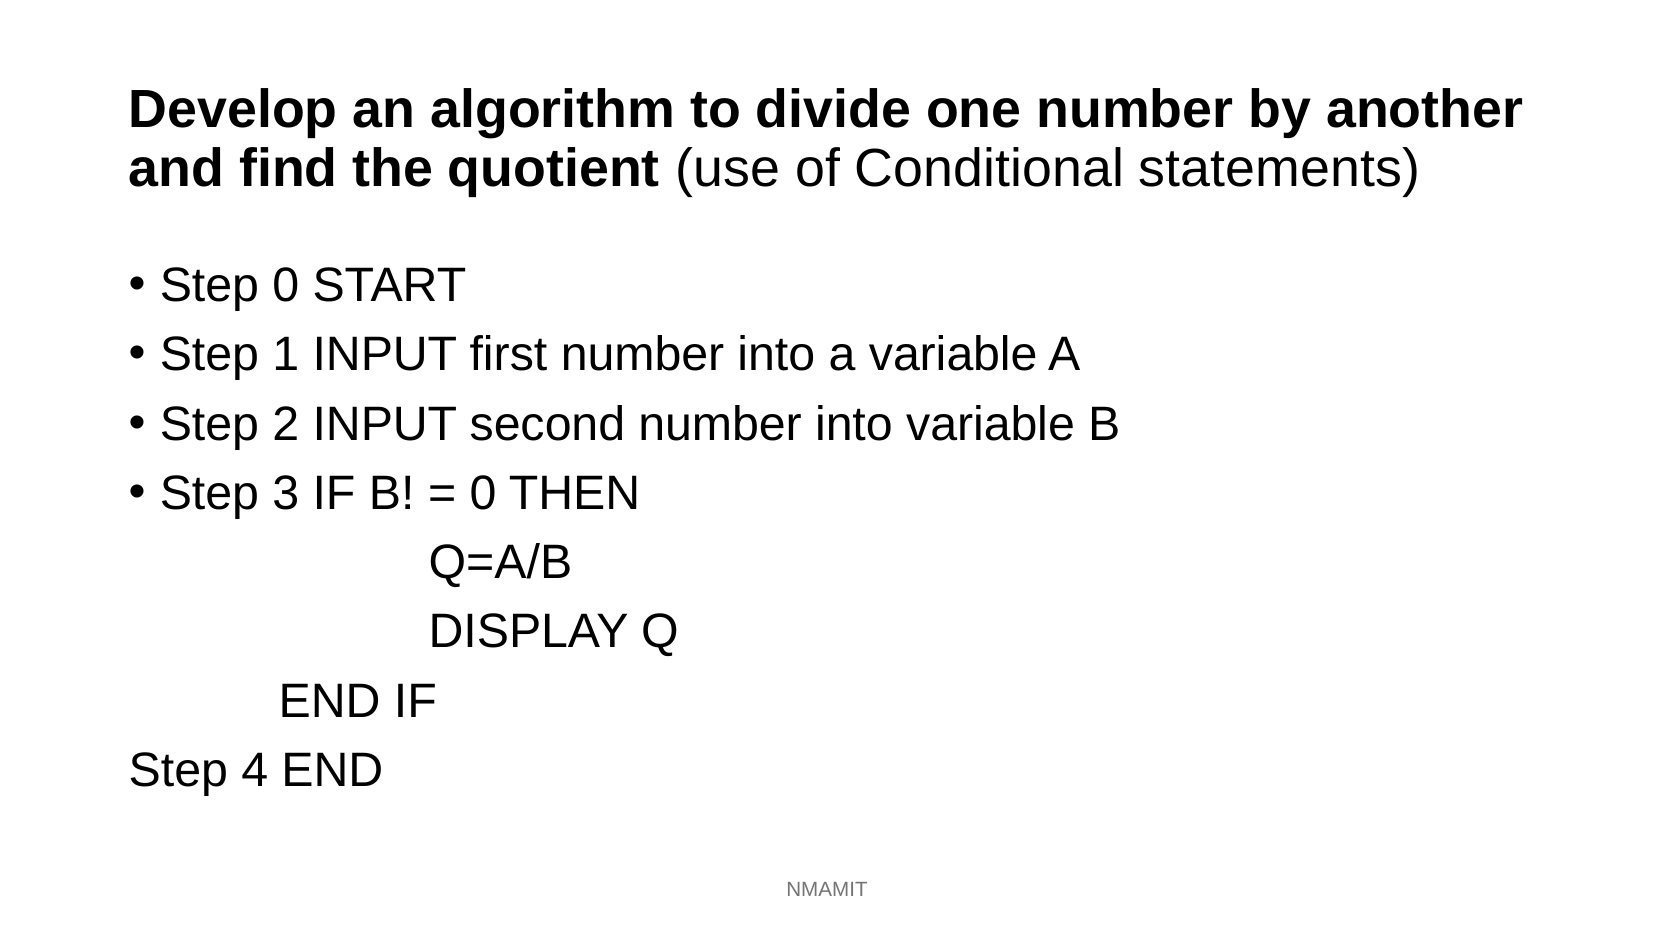

# Develop an algorithm to divide one number by another and find the quotient (use of Conditional statements)
Step 0 START
Step 1 INPUT first number into a variable A
Step 2 INPUT second number into variable B
Step 3 IF B! = 0 THEN
		Q=A/B
		DISPLAY Q
	END IF
Step 4 END
NMAMIT